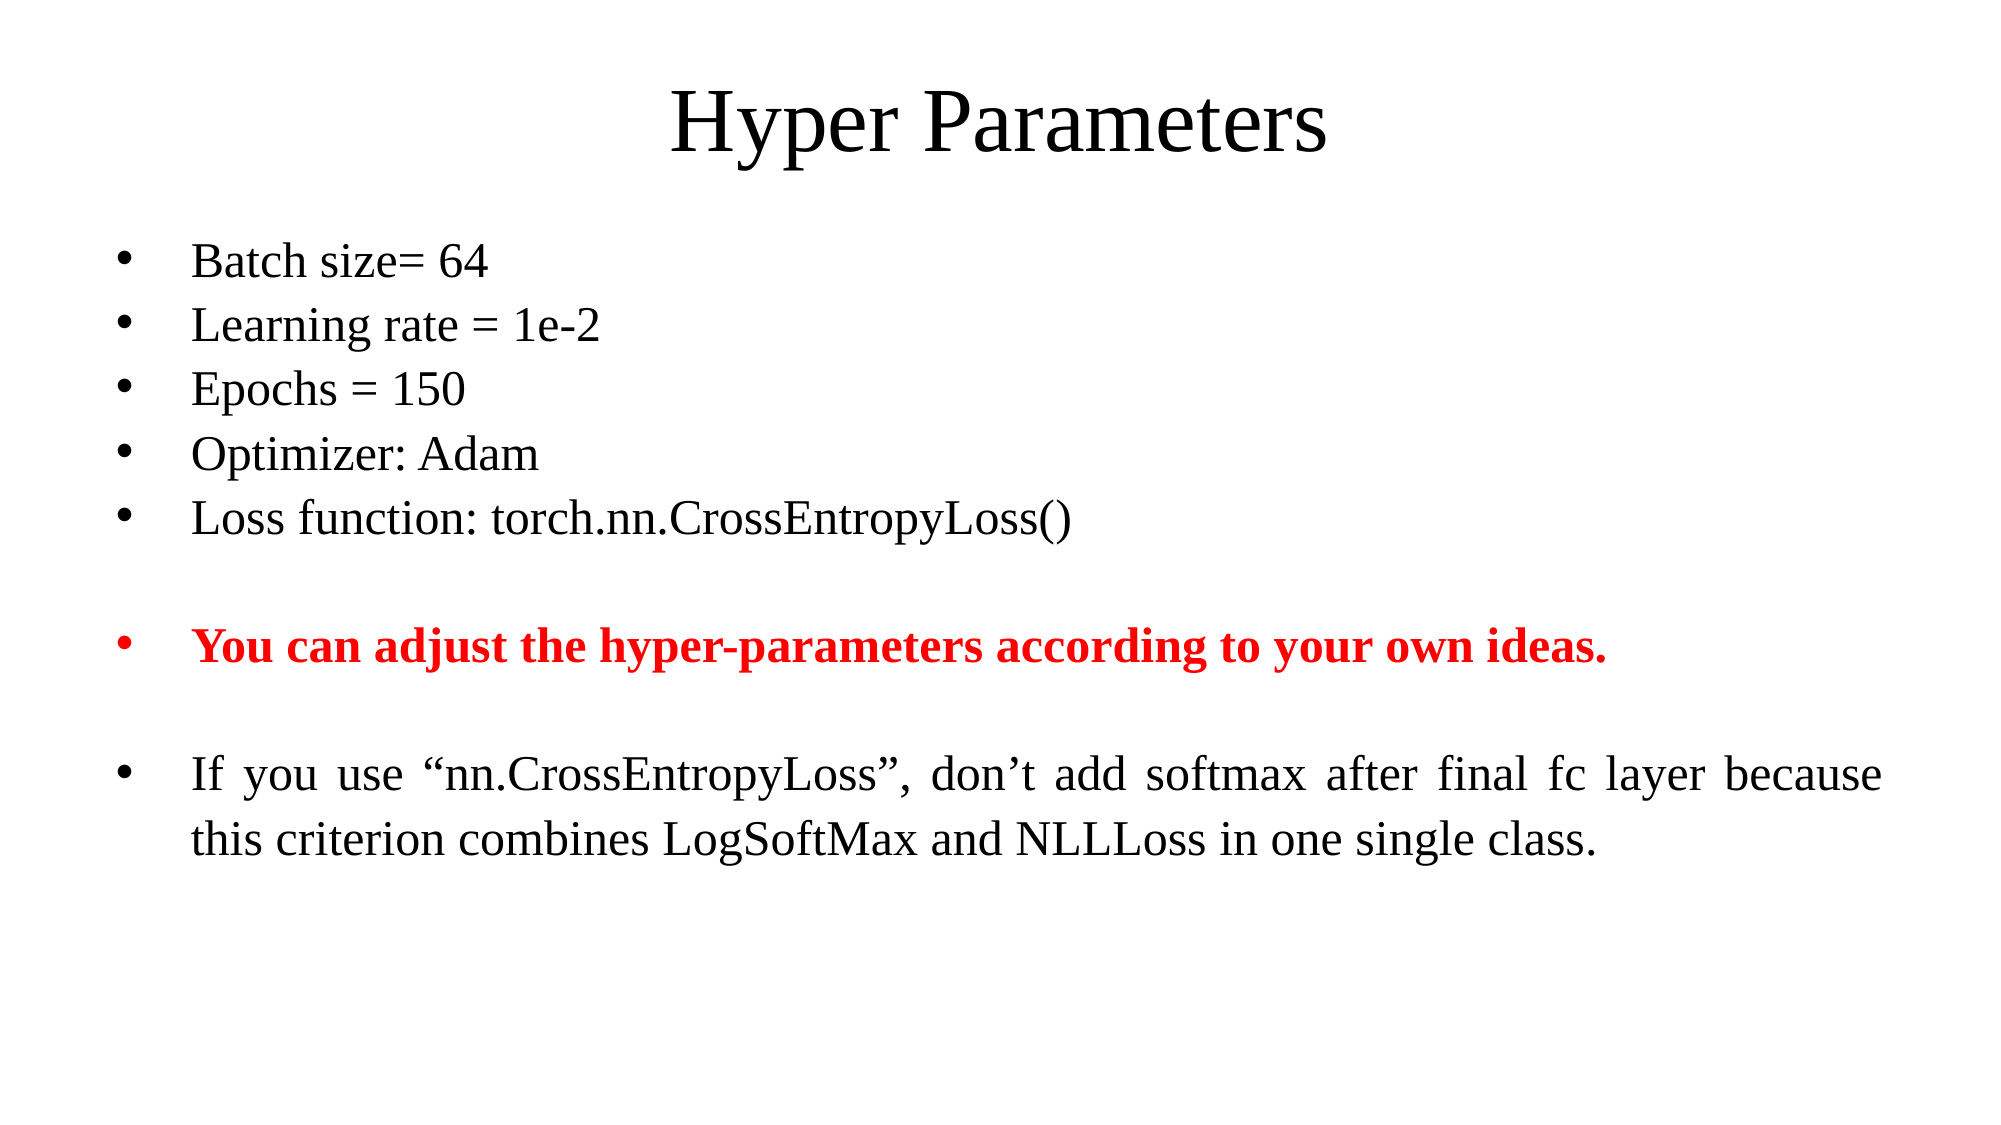

Hyper Parameters
Batch size= 64
Learning rate = 1e-2
Epochs = 150
Optimizer: Adam
Loss function: torch.nn.CrossEntropyLoss()

You can adjust the hyper-parameters according to your own ideas.

If you use “nn.CrossEntropyLoss”, don’t add softmax after final fc layer because this criterion combines LogSoftMax and NLLLoss in one single class.